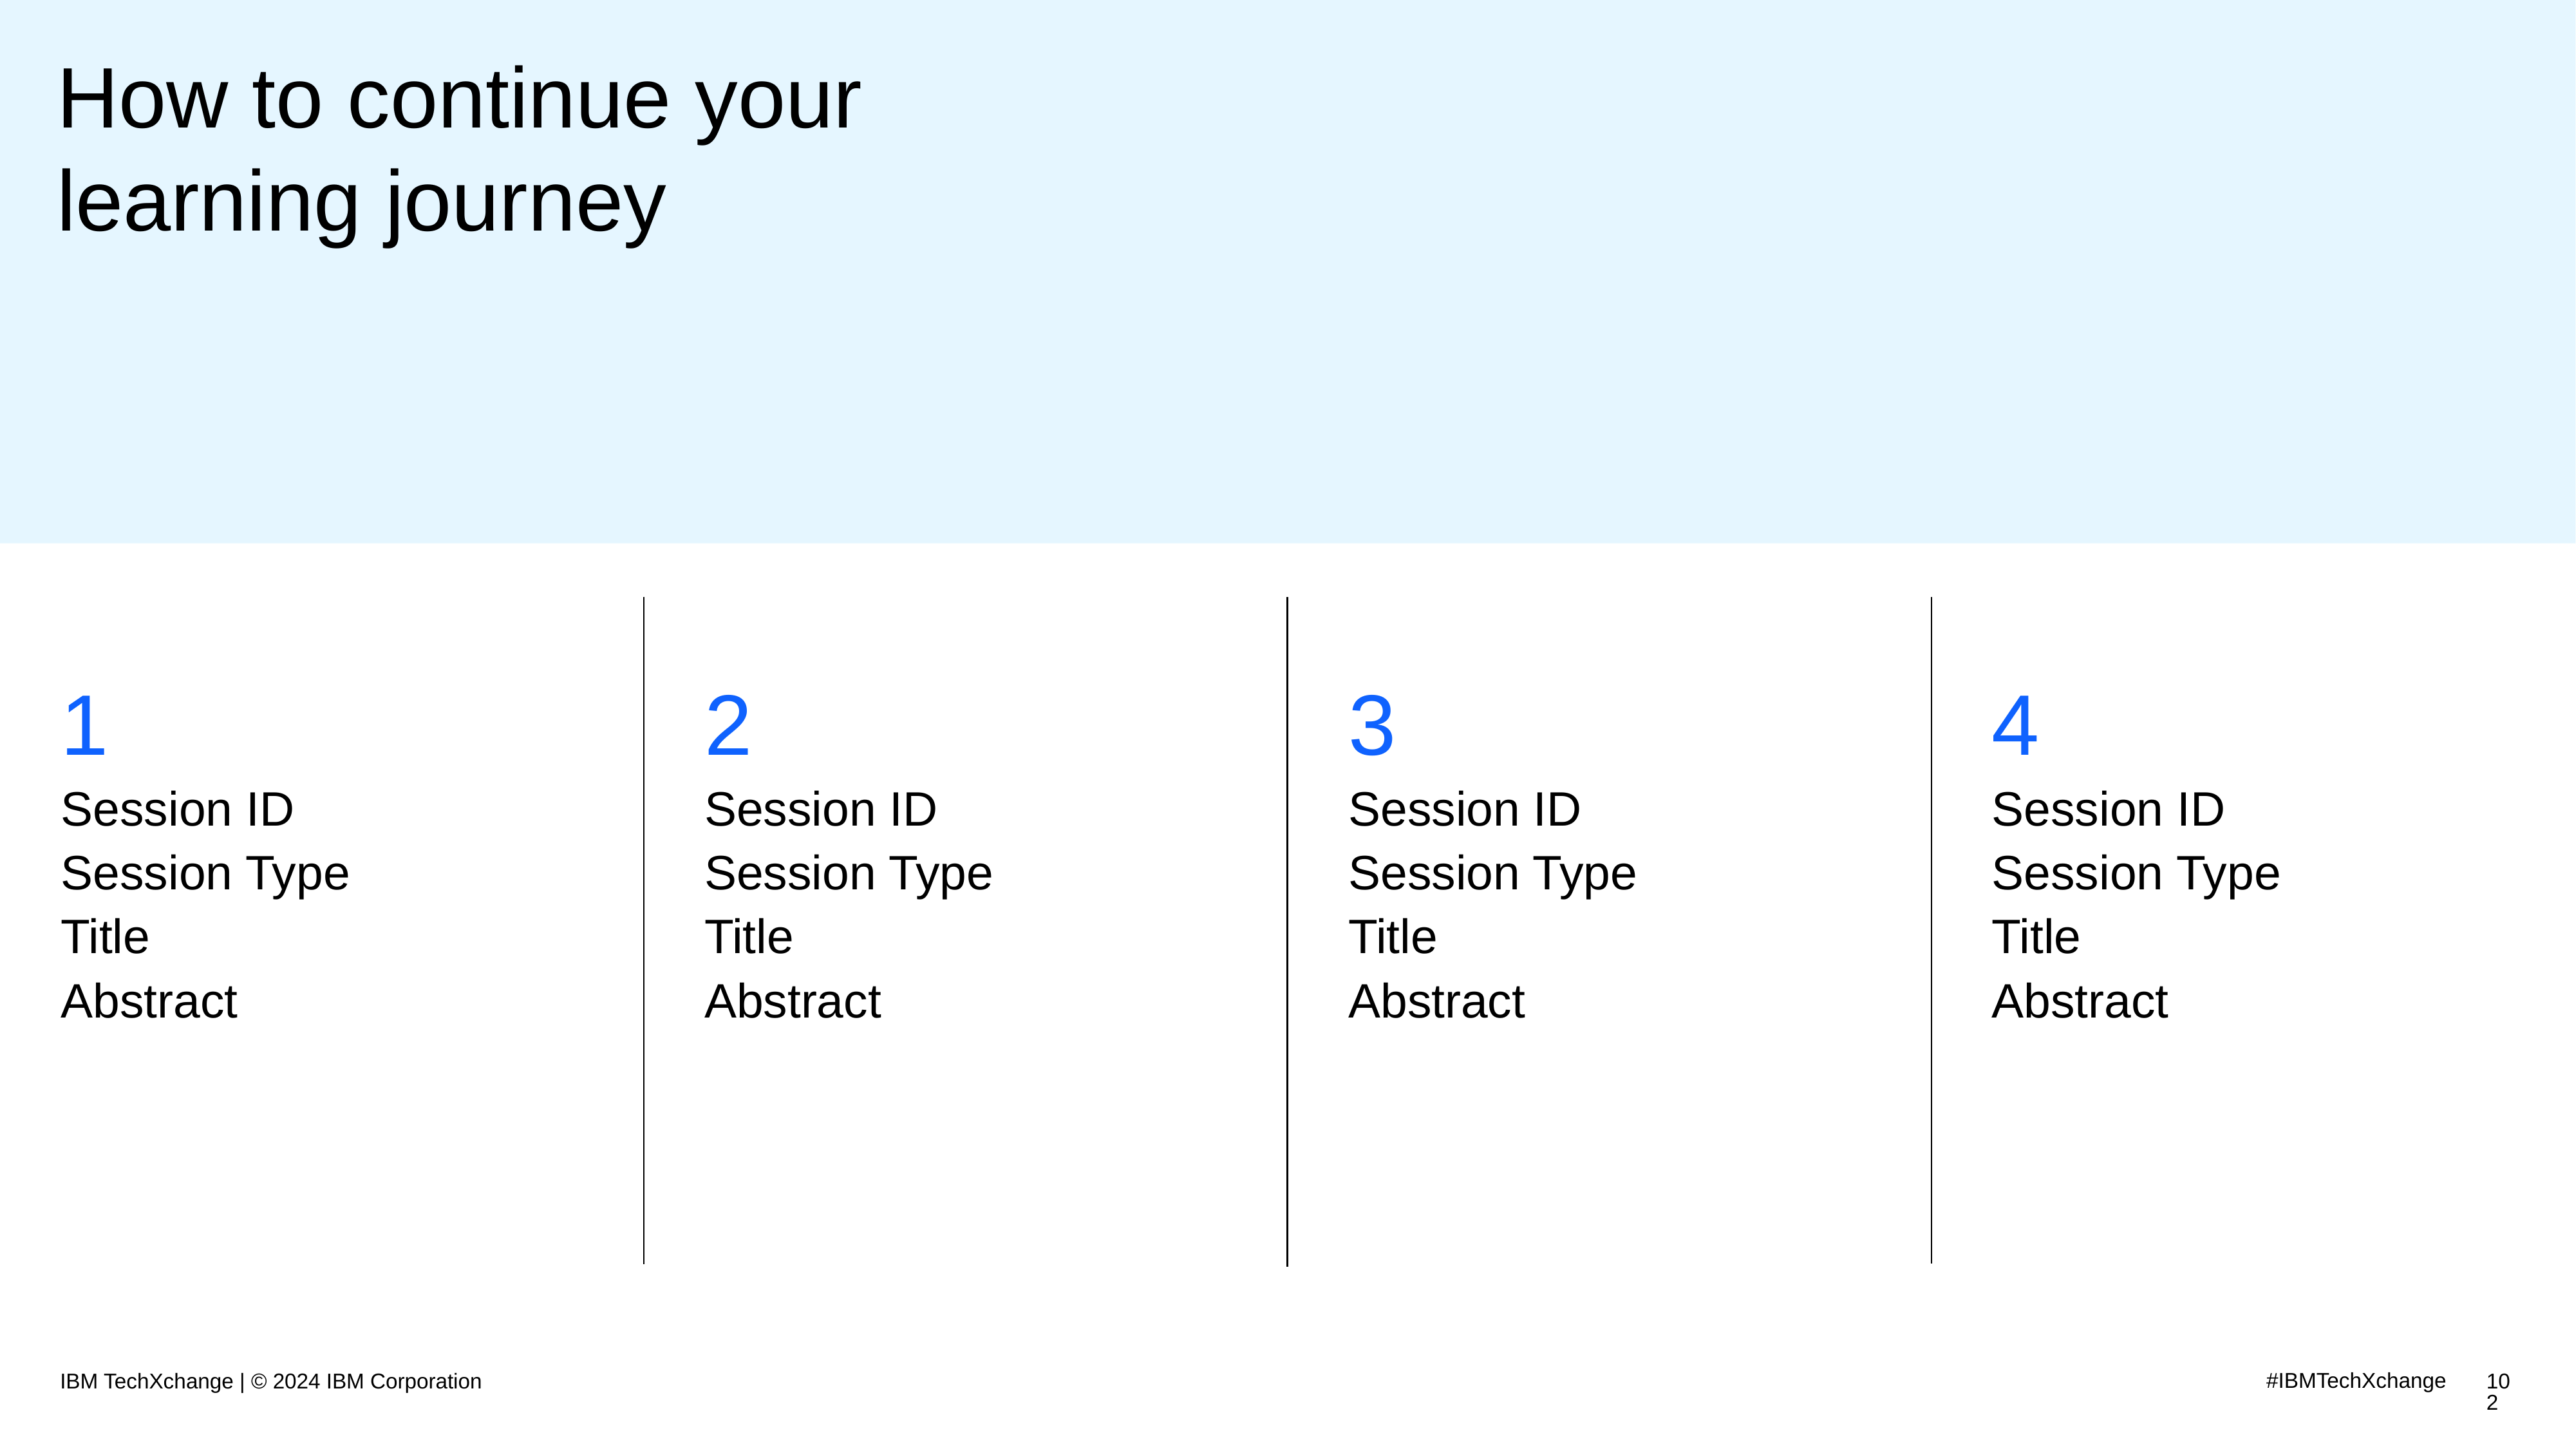

# How to continue your learning journey
1
Session ID
Session Type
Title
Abstract

2
Session ID
Session Type
Title
Abstract
3
Session ID
Session Type
Title
Abstract

4
Session ID
Session Type
Title
Abstract

IBM TechXchange | © 2024 IBM Corporation
102